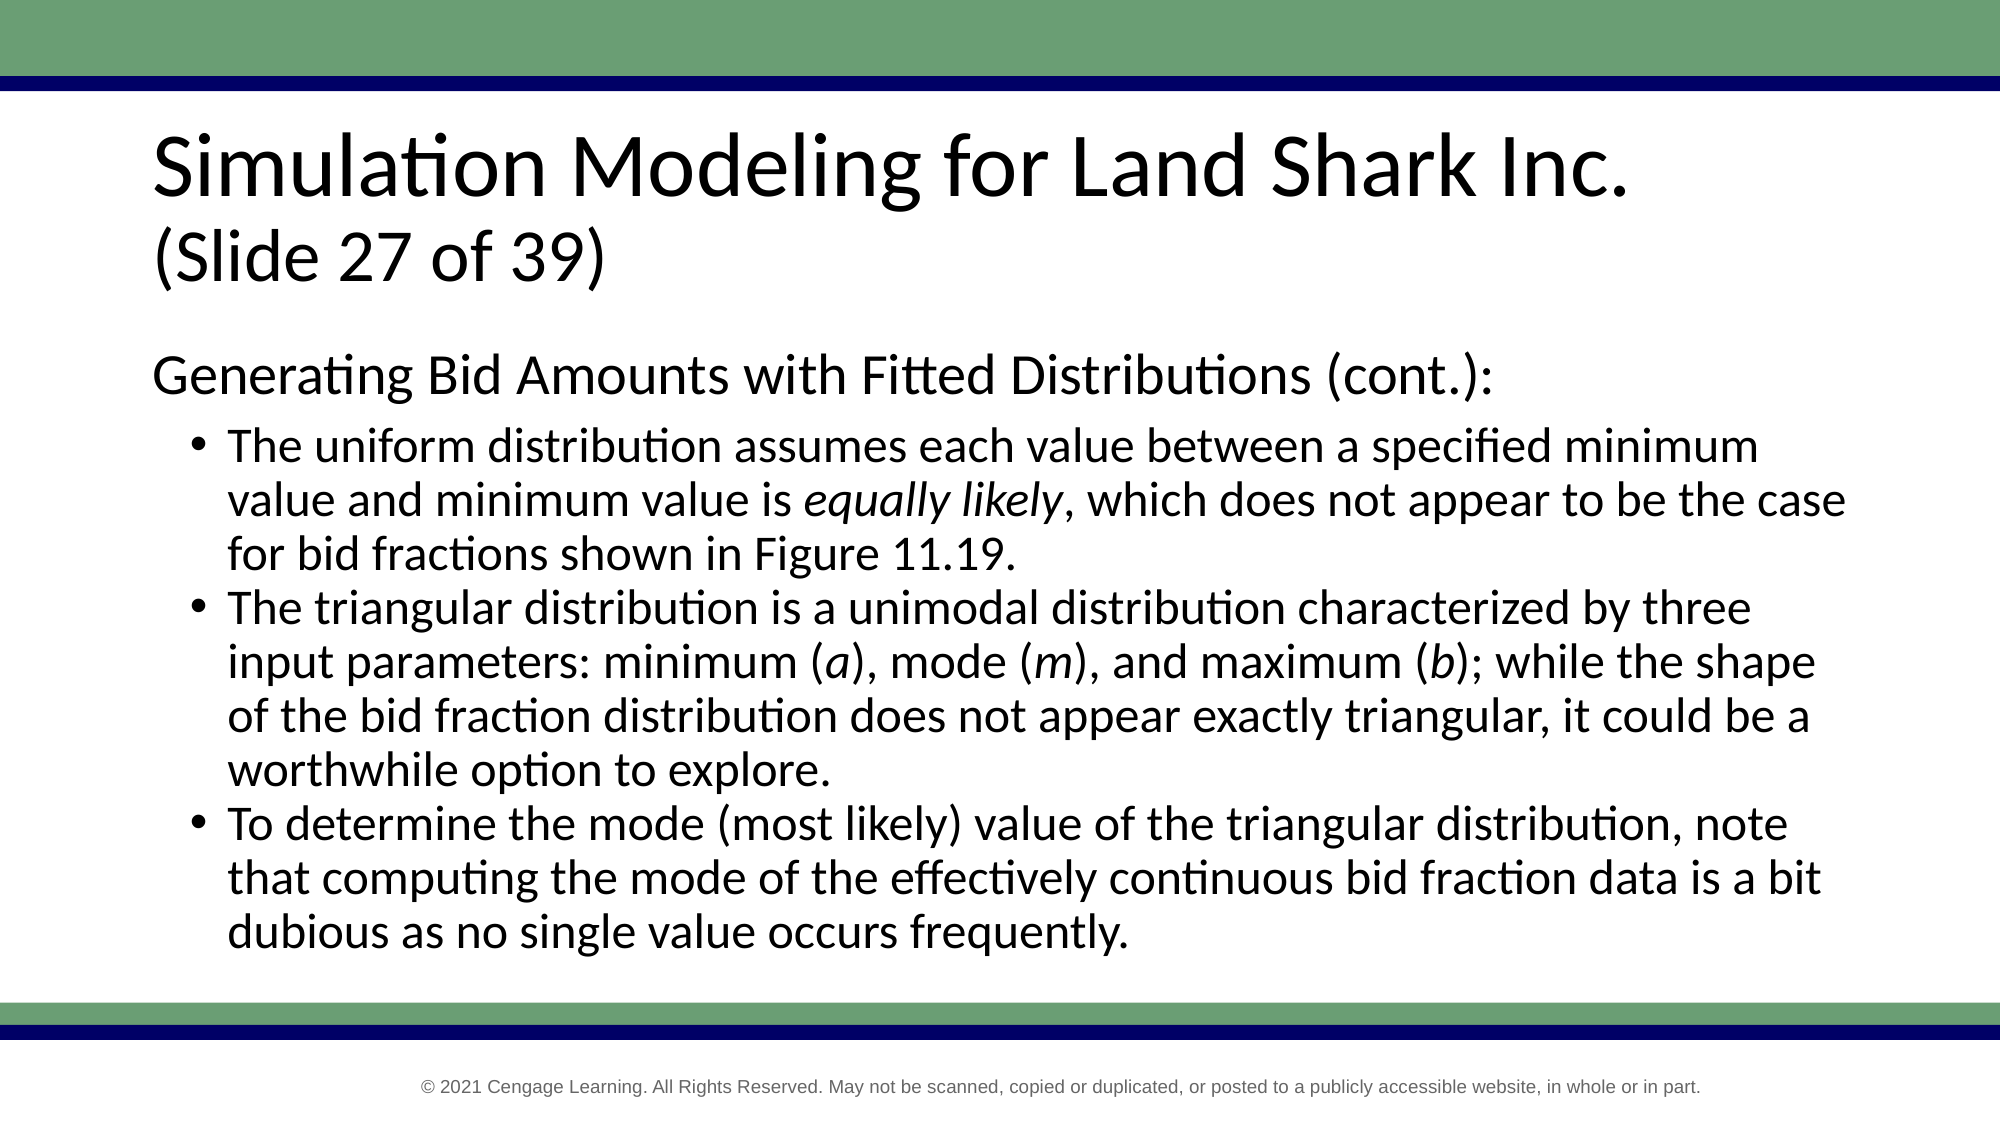

# Simulation Modeling for Land Shark Inc. (Slide 27 of 39)
Generating Bid Amounts with Fitted Distributions (cont.):
The uniform distribution assumes each value between a specified minimum value and minimum value is equally likely, which does not appear to be the case for bid fractions shown in Figure 11.19.
The triangular distribution is a unimodal distribution characterized by three input parameters: minimum (a), mode (m), and maximum (b); while the shape of the bid fraction distribution does not appear exactly triangular, it could be a worthwhile option to explore.
To determine the mode (most likely) value of the triangular distribution, note that computing the mode of the effectively continuous bid fraction data is a bit dubious as no single value occurs frequently.